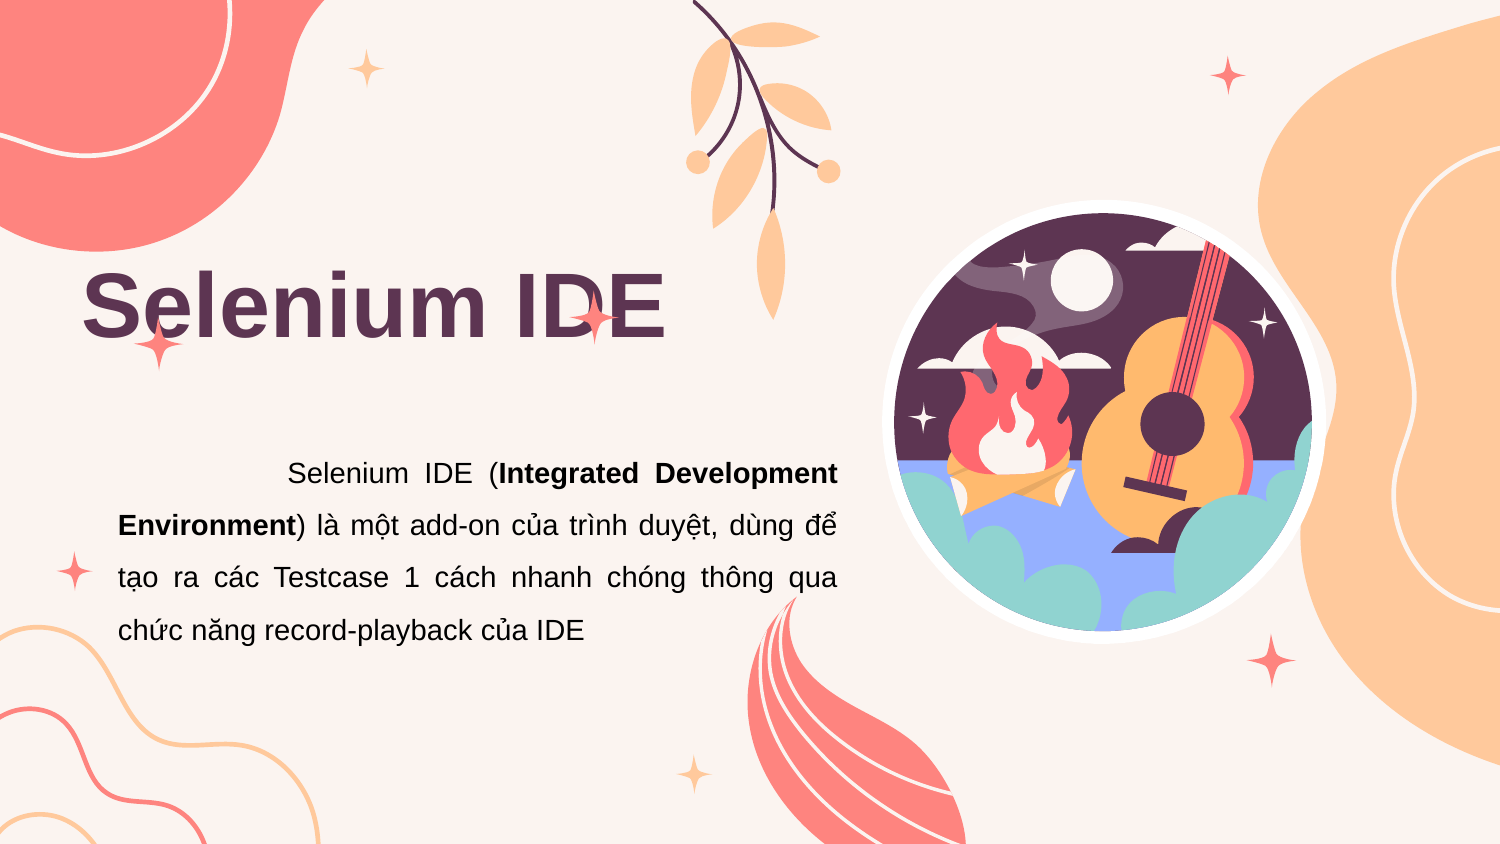

# Selenium IDE

           Selenium IDE (Integrated Development Environment) là một add-on của trình duyệt, dùng để tạo ra các Testcase 1 cách nhanh chóng thông qua chức năng record-playback của IDE